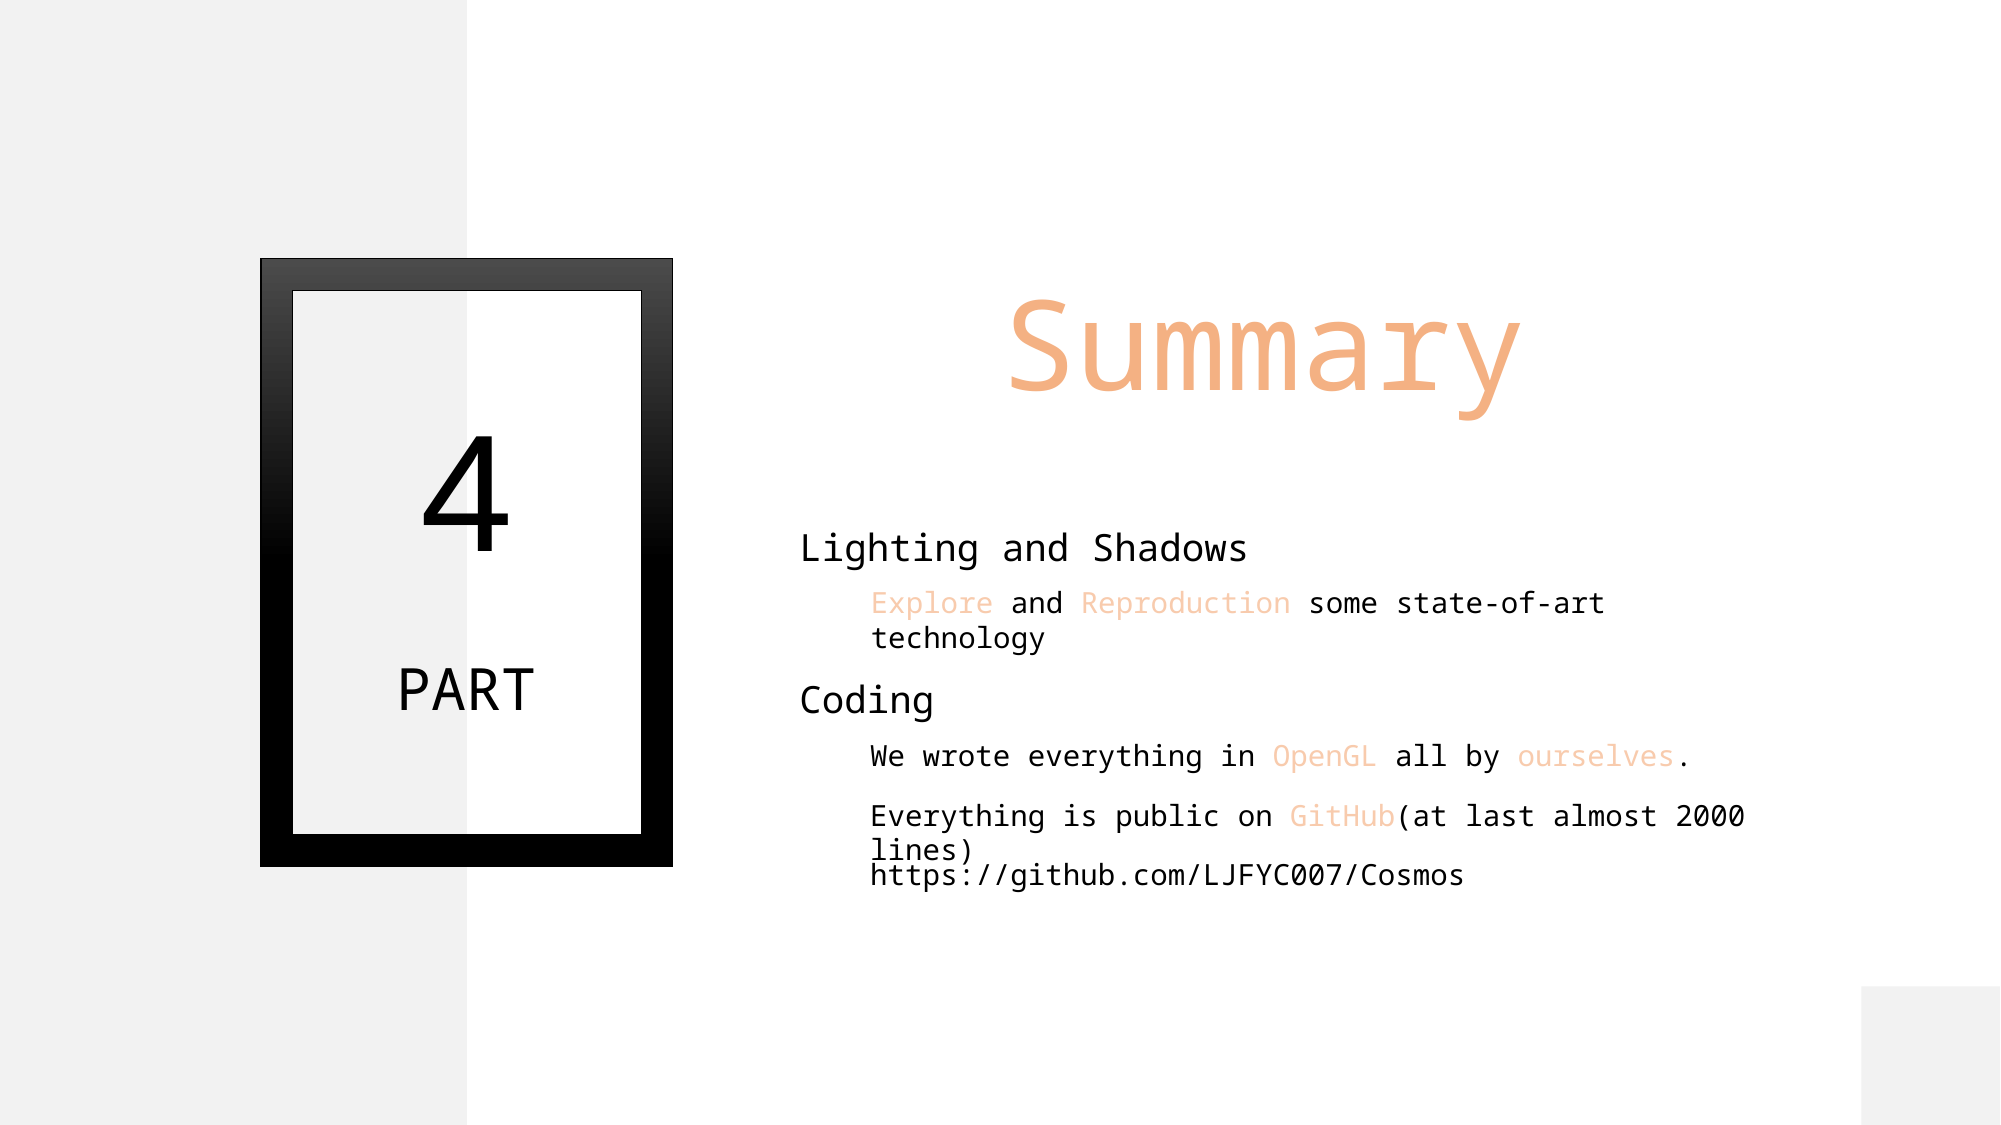

# Summary
4
Lighting and Shadows
Explore and Reproduction some state-of-art technology
PART
Coding
We wrote everything in OpenGL all by ourselves.
Everything is public on GitHub(at last almost 2000 lines)
https://github.com/LJFYC007/Cosmos